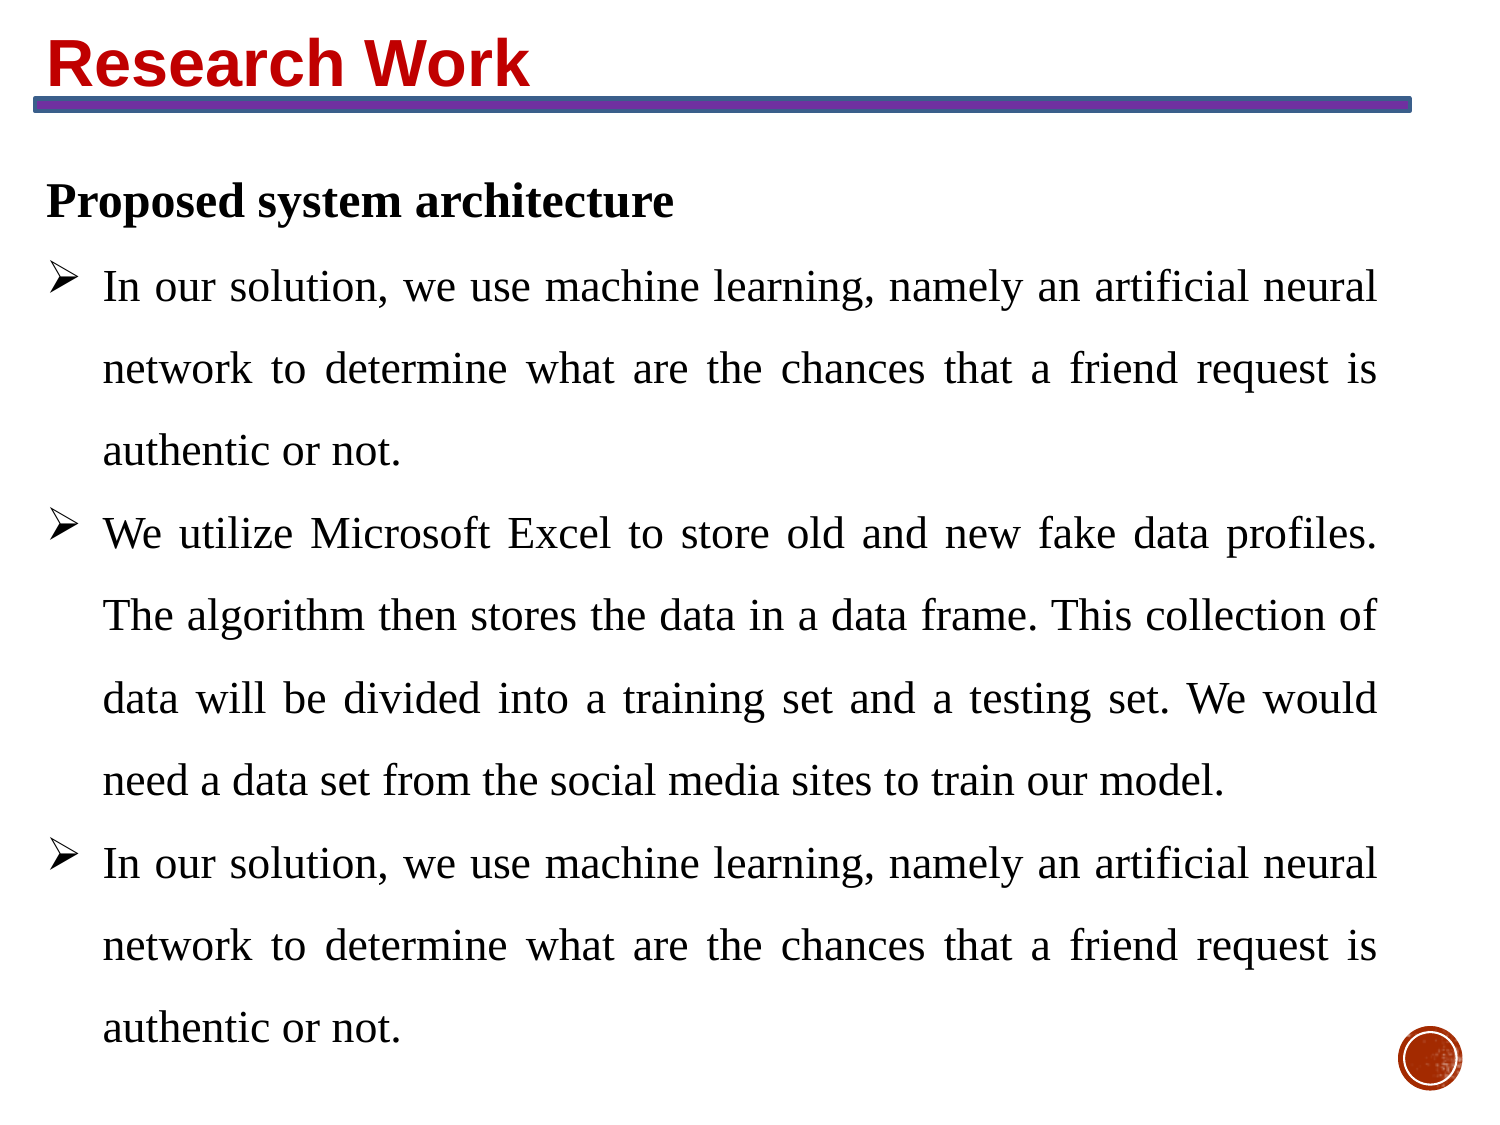

Research Work

Proposed system architecture
In our solution, we use machine learning, namely an artificial neural network to determine what are the chances that a friend request is authentic or not.
We utilize Microsoft Excel to store old and new fake data profiles. The algorithm then stores the data in a data frame. This collection of data will be divided into a training set and a testing set. We would need a data set from the social media sites to train our model.
In our solution, we use machine learning, namely an artificial neural network to determine what are the chances that a friend request is authentic or not.